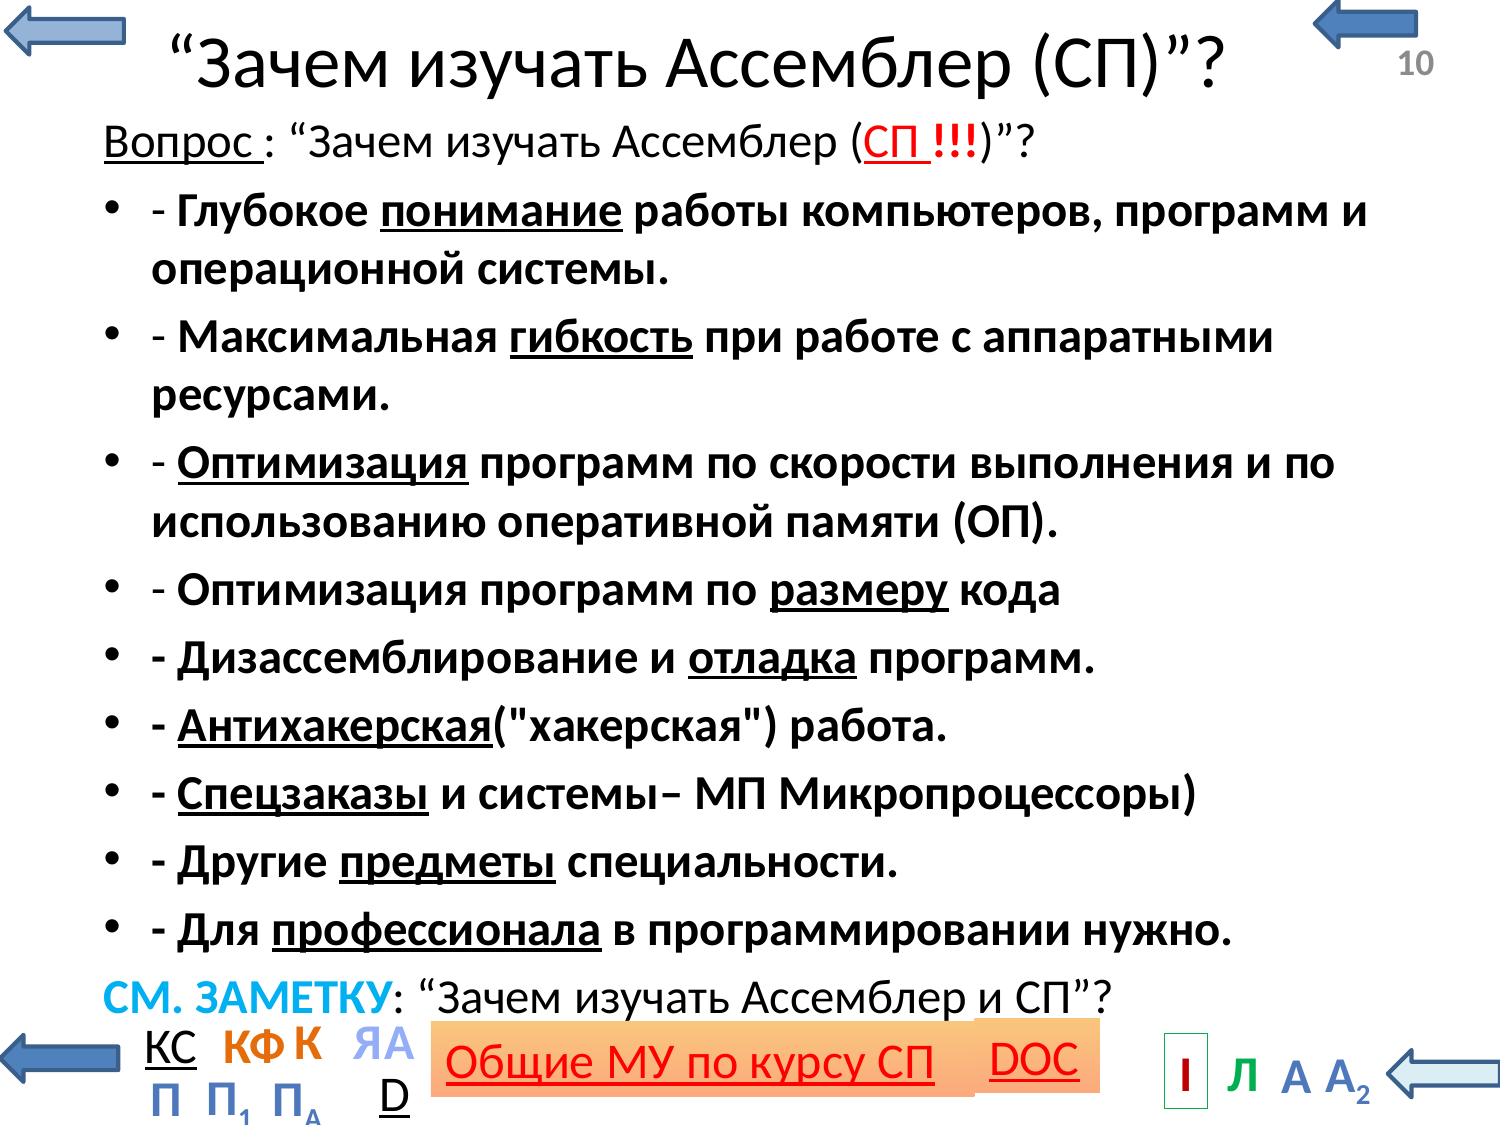

# “Зачем изучать Ассемблер (СП)”?
Вопрос : “Зачем изучать Ассемблер (СП !!!)”?
- Глубокое понимание работы компьютеров, программ и операционной системы.
- Максимальная гибкость при работе с аппаратными ресурсами.
- Оптимизация программ по скорости выполнения и по использованию оперативной памяти (ОП).
- Оптимизация программ по размеру кода
- Дизассемблирование и отладка программ.
- Антихакерская("хакерская") работа.
- Спецзаказы и системы– МП Mикропроцессоры)
- Другие предметы специальности.
- Для профессионала в программировании нужно.
СМ. ЗАМЕТКУ: “Зачем изучать Ассемблер и СП”?